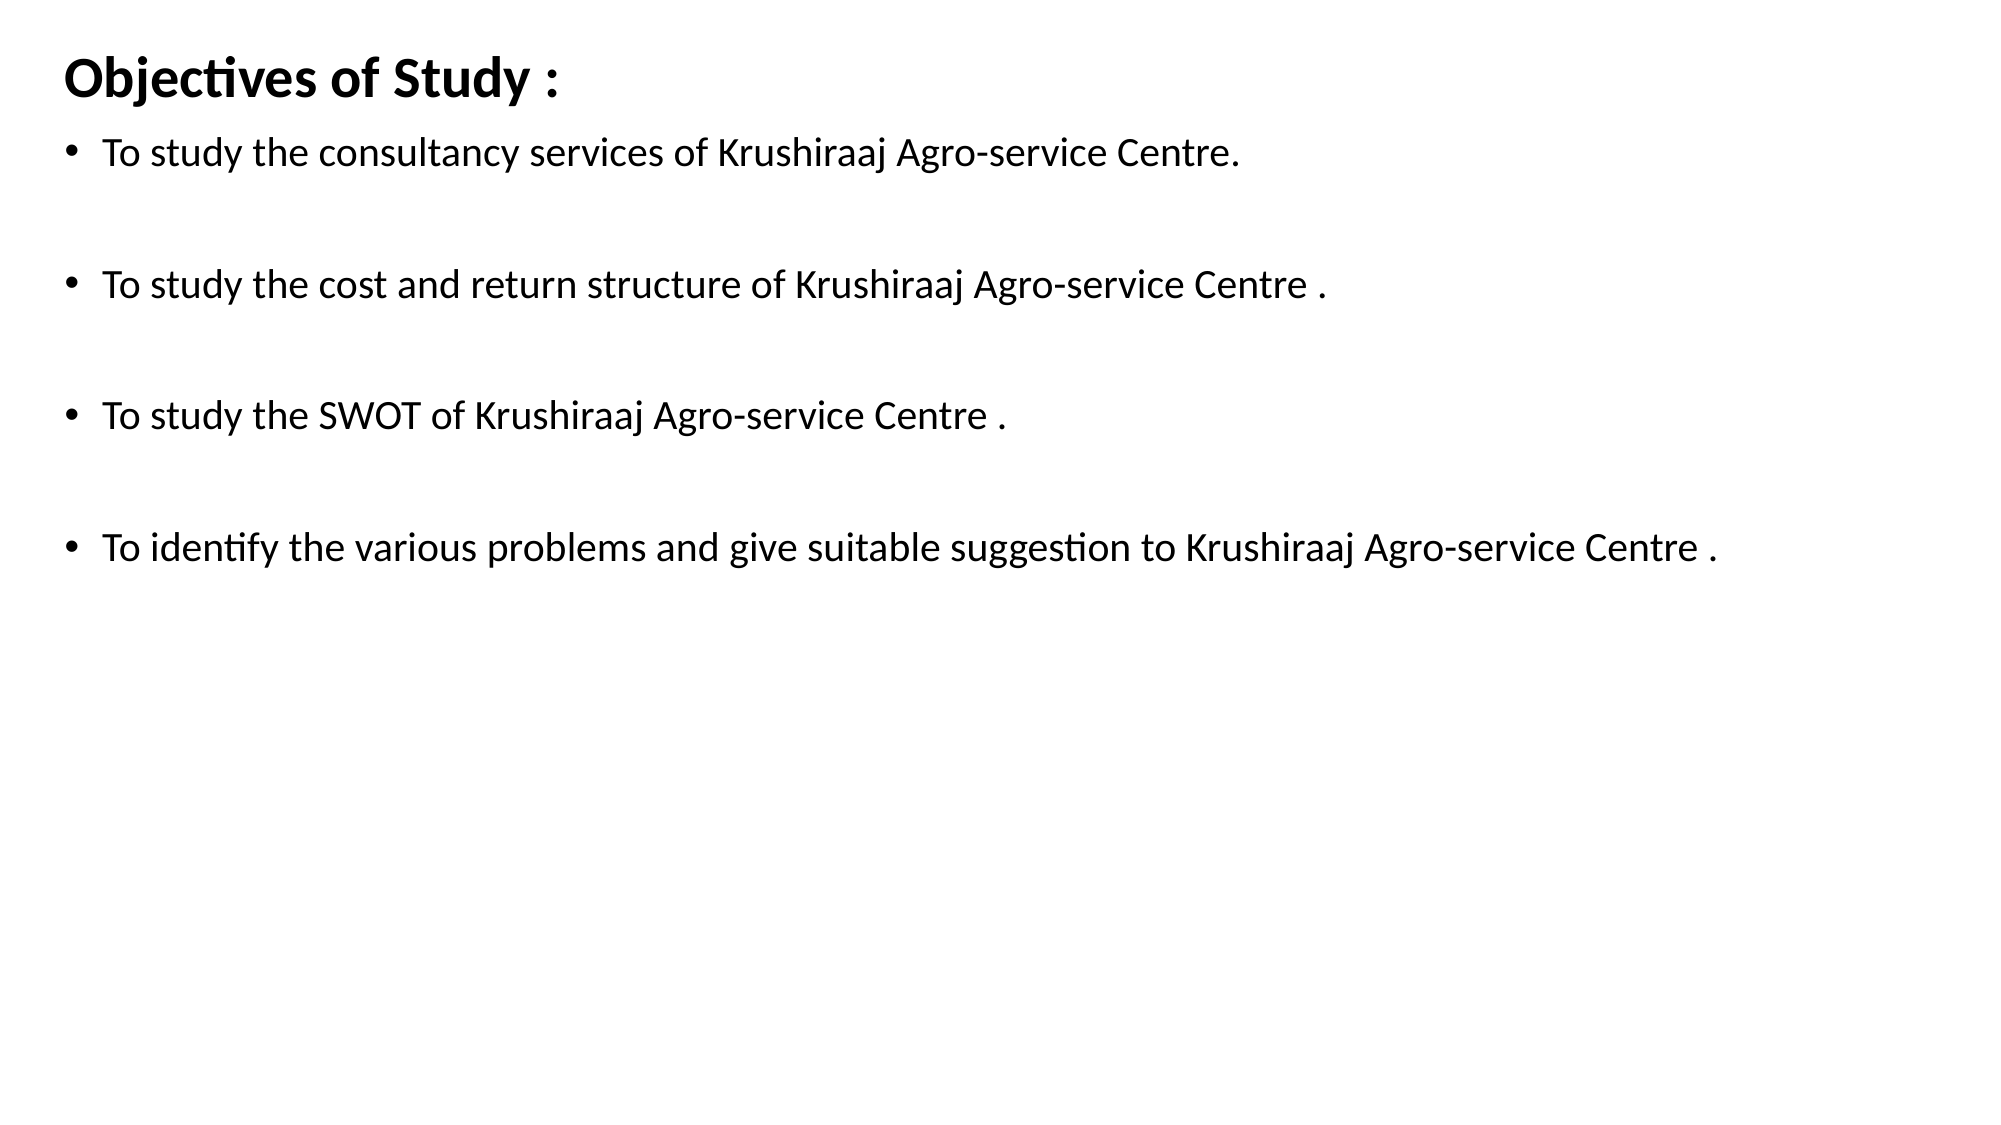

Objectives of Study :
To study the consultancy services of Krushiraaj Agro-service Centre.

To study the cost and return structure of Krushiraaj Agro-service Centre .

To study the SWOT of Krushiraaj Agro-service Centre .

To identify the various problems and give suitable suggestion to Krushiraaj Agro-service Centre .